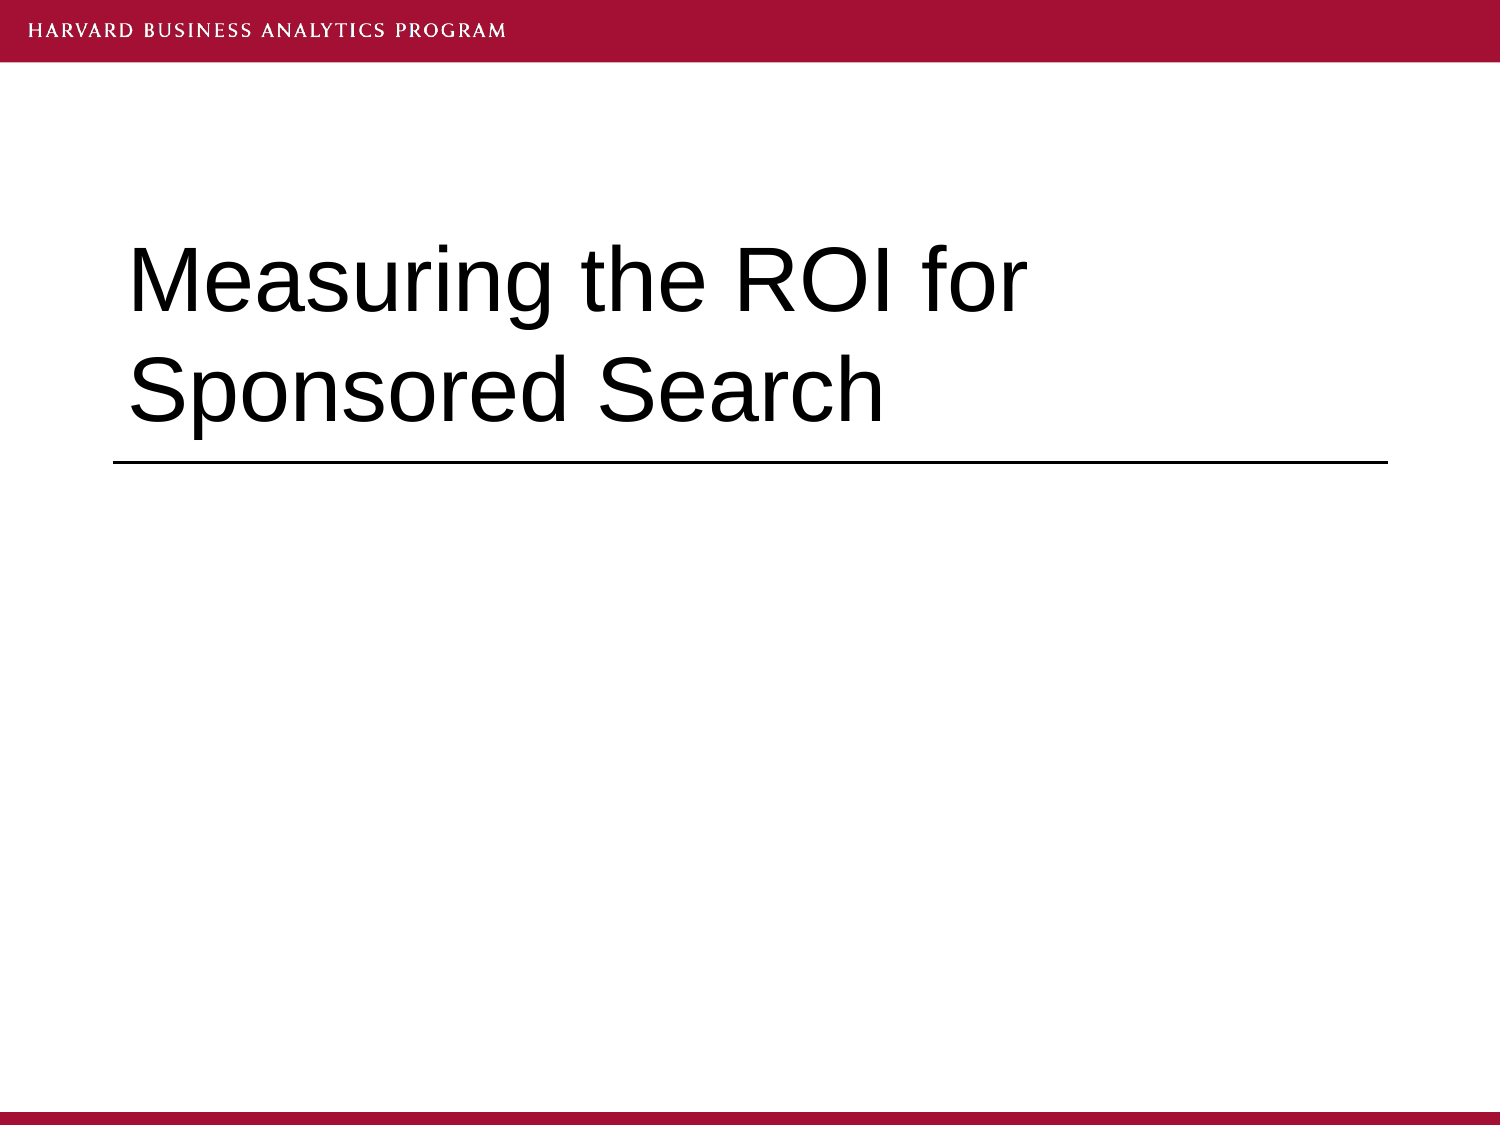

# Measuring the ROI for Sponsored Search